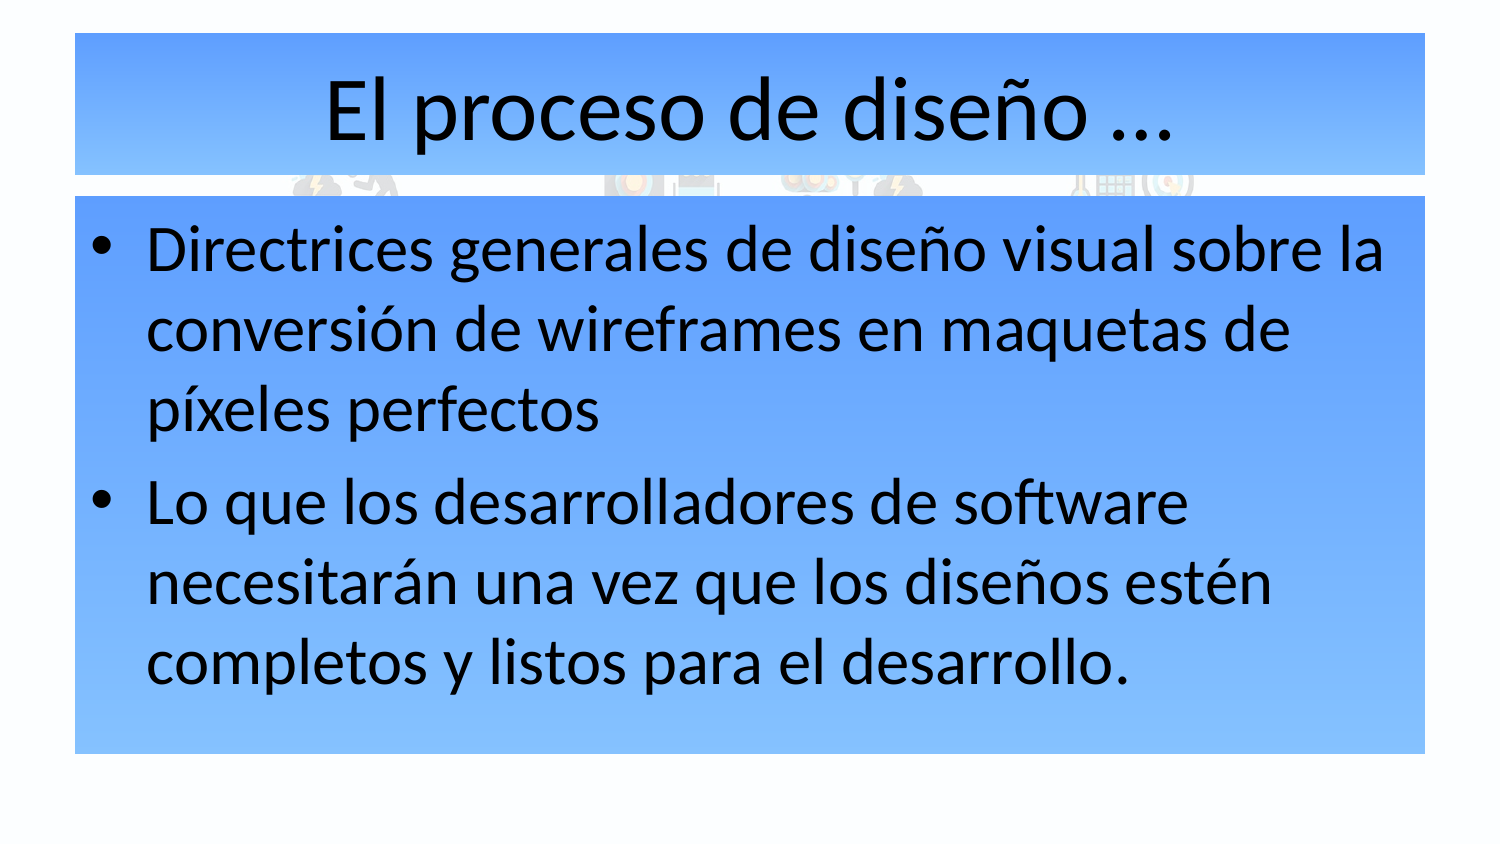

# El proceso de diseño …
Directrices generales de diseño visual sobre la conversión de wireframes en maquetas de píxeles perfectos
Lo que los desarrolladores de software necesitarán una vez que los diseños estén completos y listos para el desarrollo.